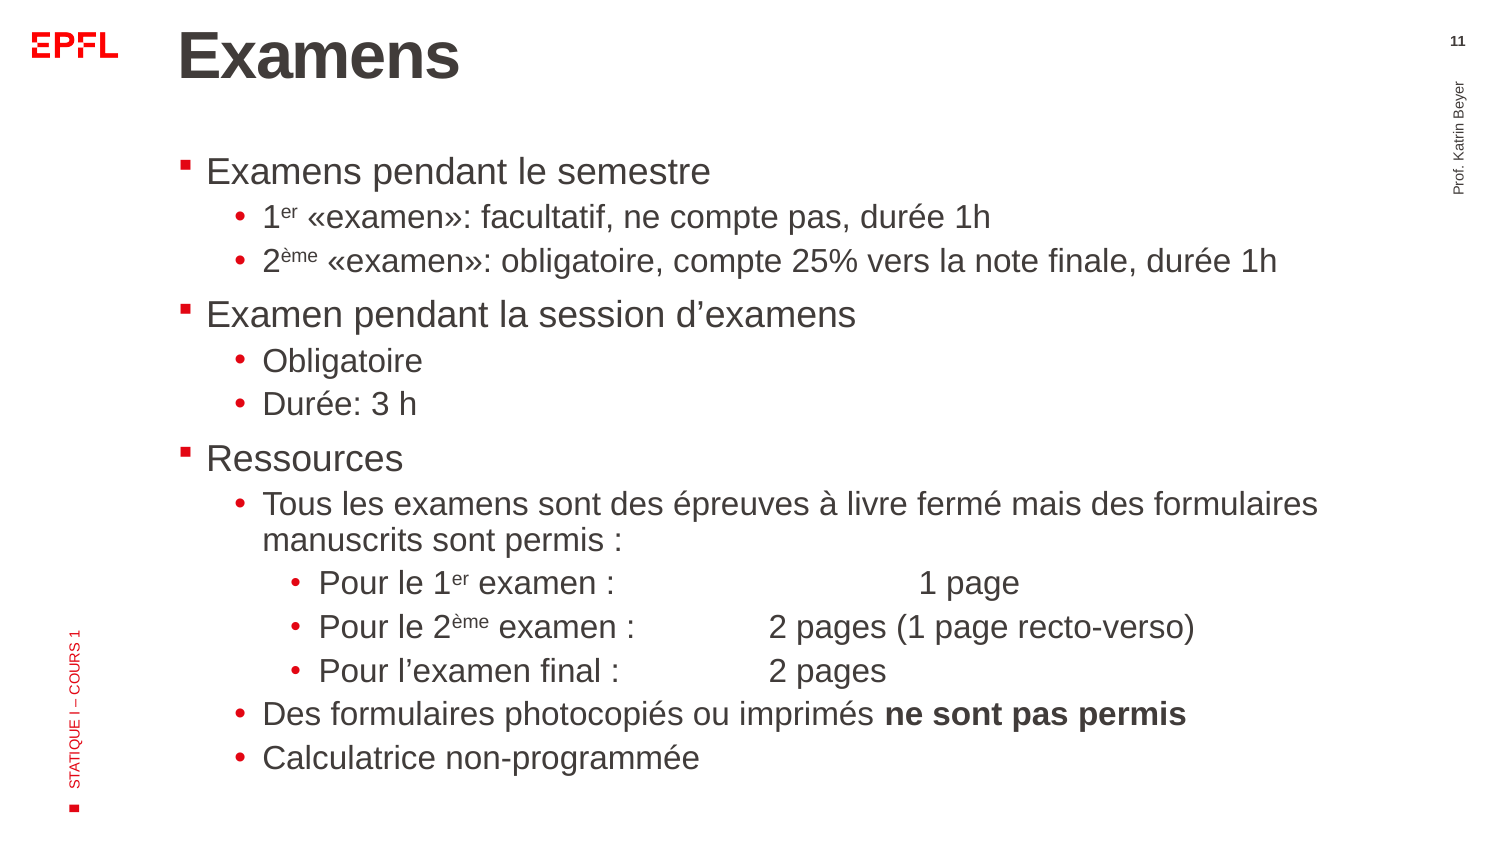

# Examens
11
Examens pendant le semestre
1er «examen»: facultatif, ne compte pas, durée 1h
2ème «examen»: obligatoire, compte 25% vers la note finale, durée 1h
Examen pendant la session d’examens
Obligatoire
Durée: 3 h
Ressources
Tous les examens sont des épreuves à livre fermé mais des formulaires manuscrits sont permis :
Pour le 1er examen : 		1 page
Pour le 2ème examen : 	2 pages (1 page recto-verso)
Pour l’examen final : 	2 pages
Des formulaires photocopiés ou imprimés ne sont pas permis
Calculatrice non-programmée

Prof. Katrin Beyer
STATIQUE I – COURS 1